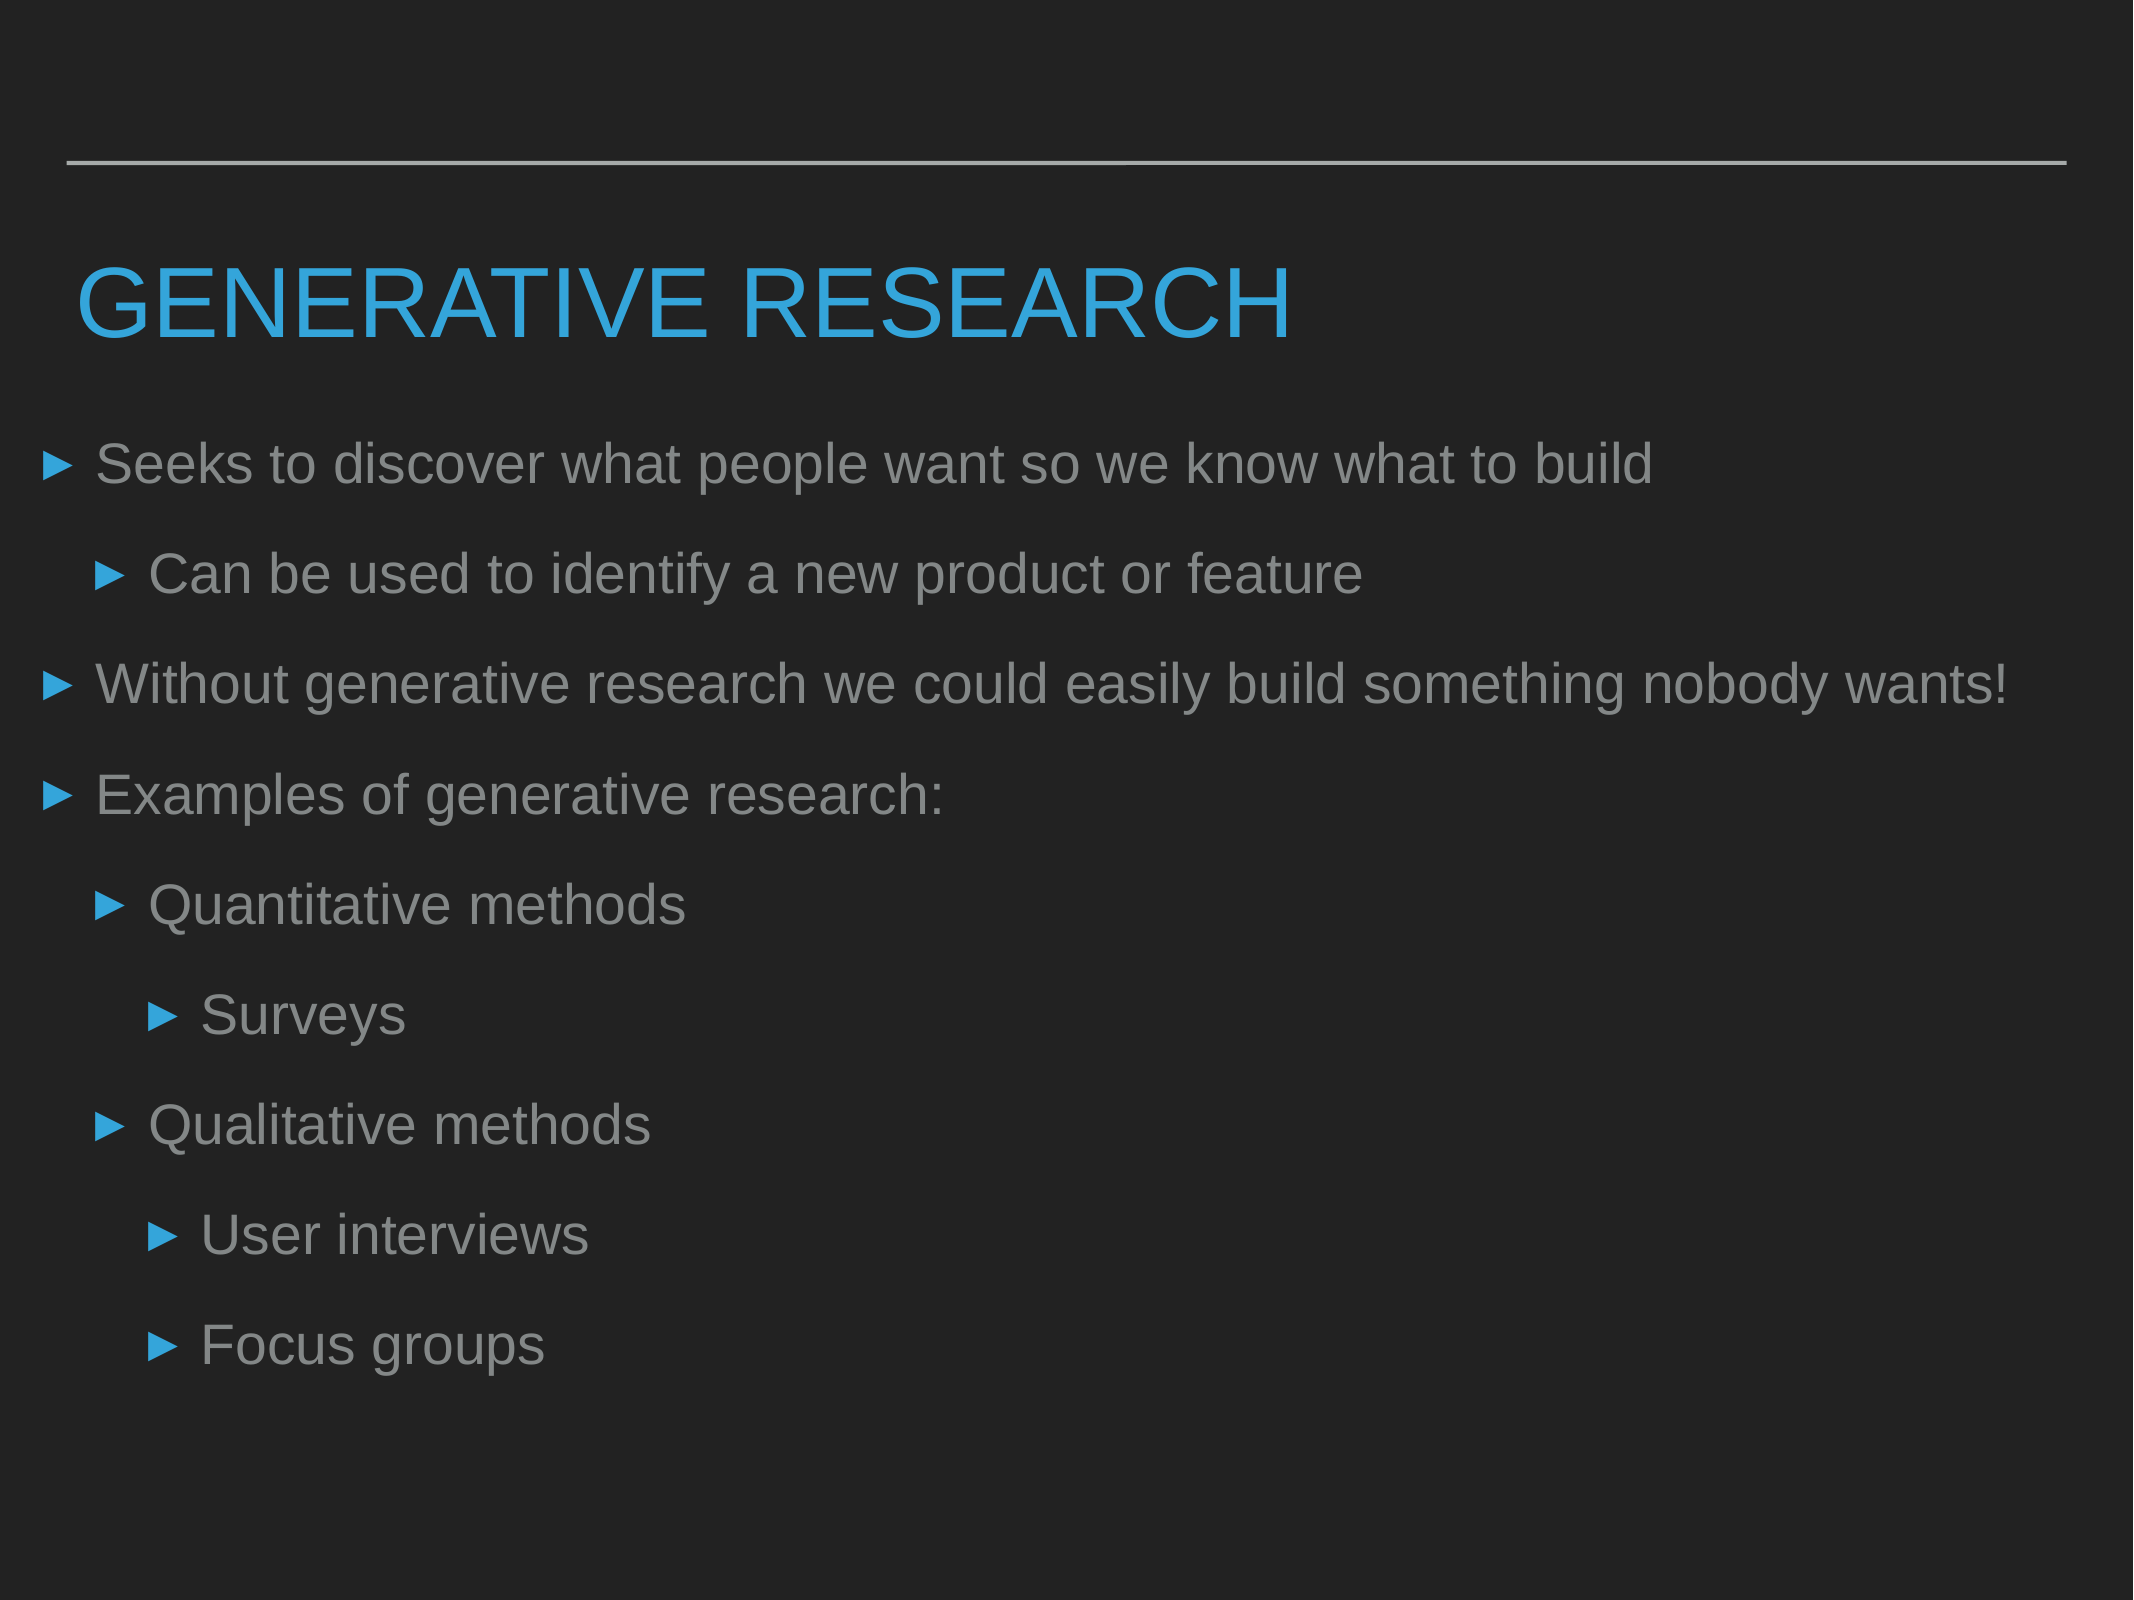

# Generative research
Seeks to discover what people want so we know what to build
Can be used to identify a new product or feature
Without generative research we could easily build something nobody wants!
Examples of generative research:
Quantitative methods
Surveys
Qualitative methods
User interviews
Focus groups